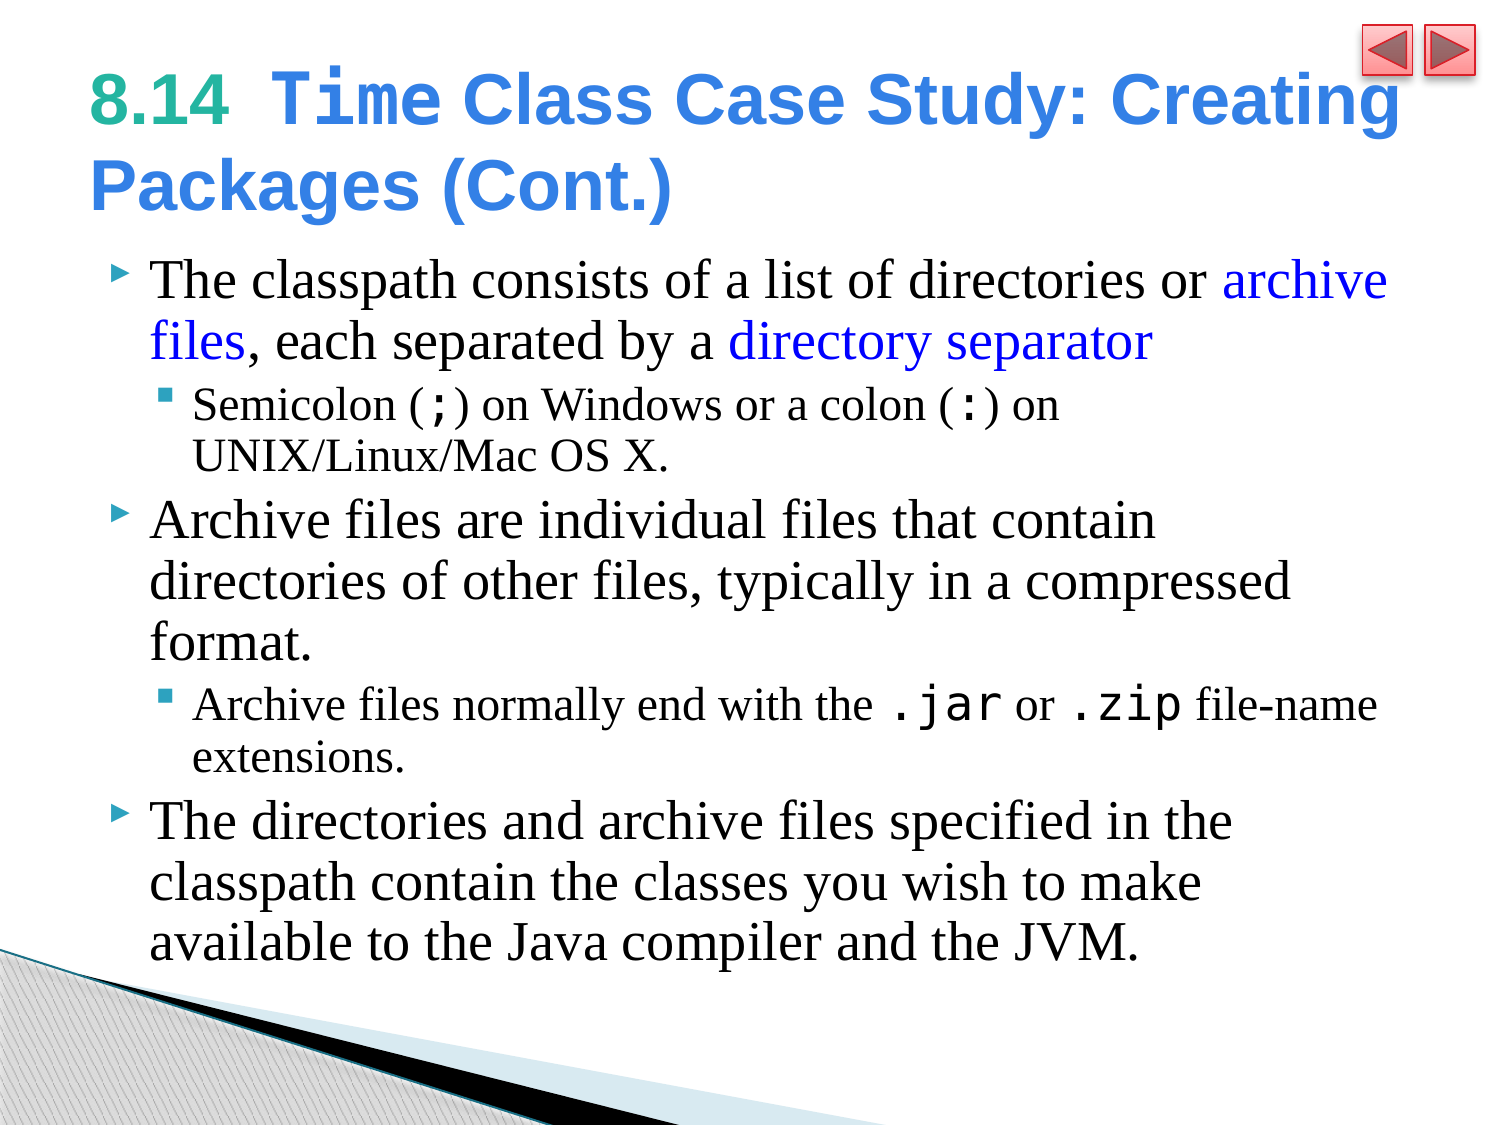

# 8.14  Time Class Case Study: Creating Packages (Cont.)
The classpath consists of a list of directories or archive files, each separated by a directory separator
Semicolon (;) on Windows or a colon (:) on UNIX/Linux/Mac OS X.
Archive files are individual files that contain directories of other files, typically in a compressed format.
Archive files normally end with the .jar or .zip file-name extensions.
The directories and archive files specified in the classpath contain the classes you wish to make available to the Java compiler and the JVM.